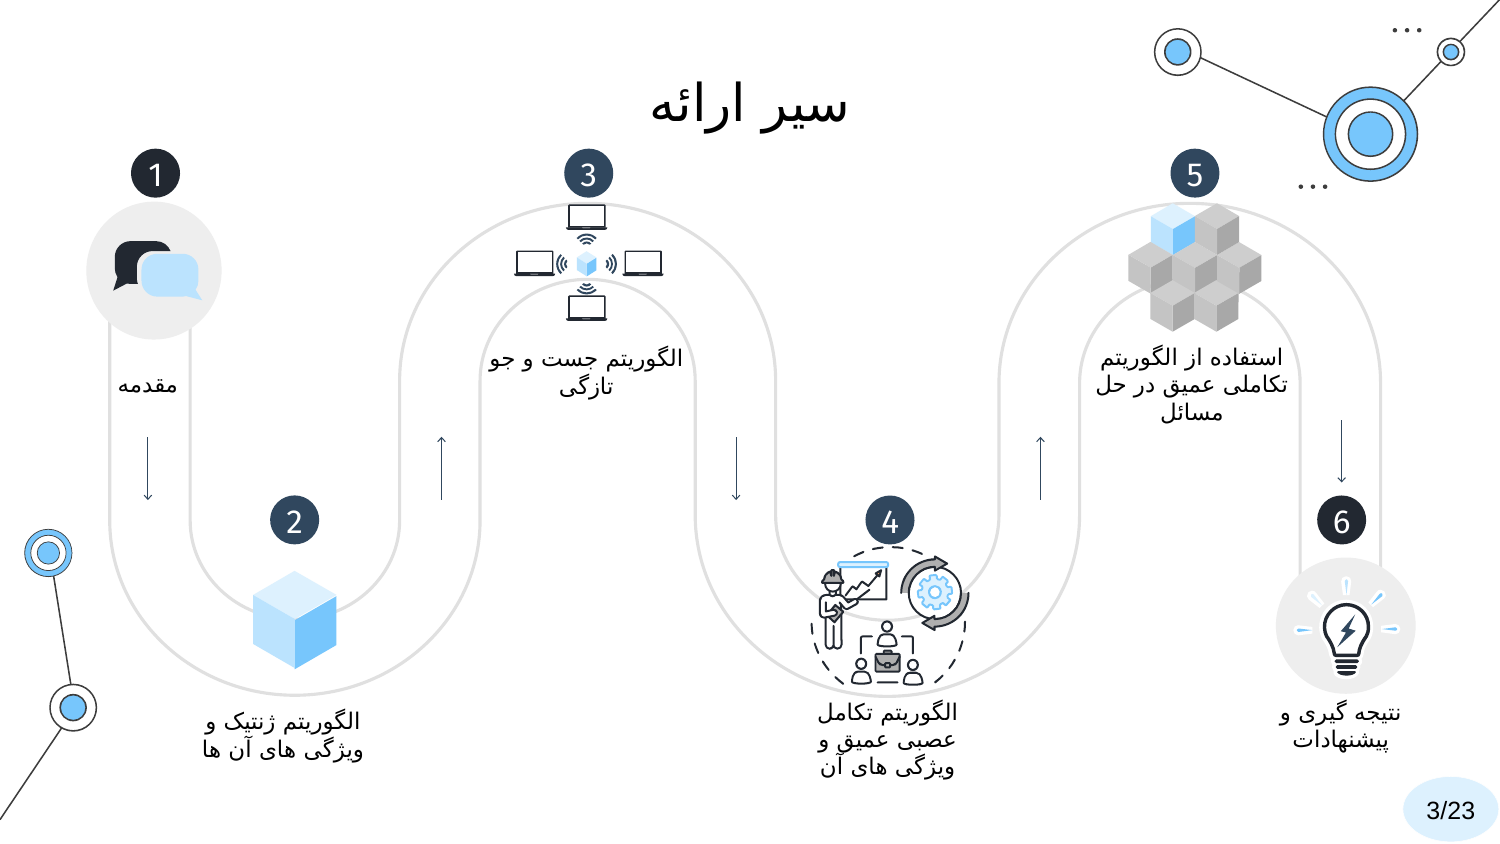

سیر ارائه
1
3
5

الگوریتم جست و جو تازگی
استفاده از الگوریتم تکاملی عمیق در حل مسائل
مقدمه

2
4
6

نتیجه گیری و پیشنهادات
الگوریتم ژنتیک و ویژگی های آن ها
الگوریتم تکامل عصبی عمیق و ویژگی های آن
3/23